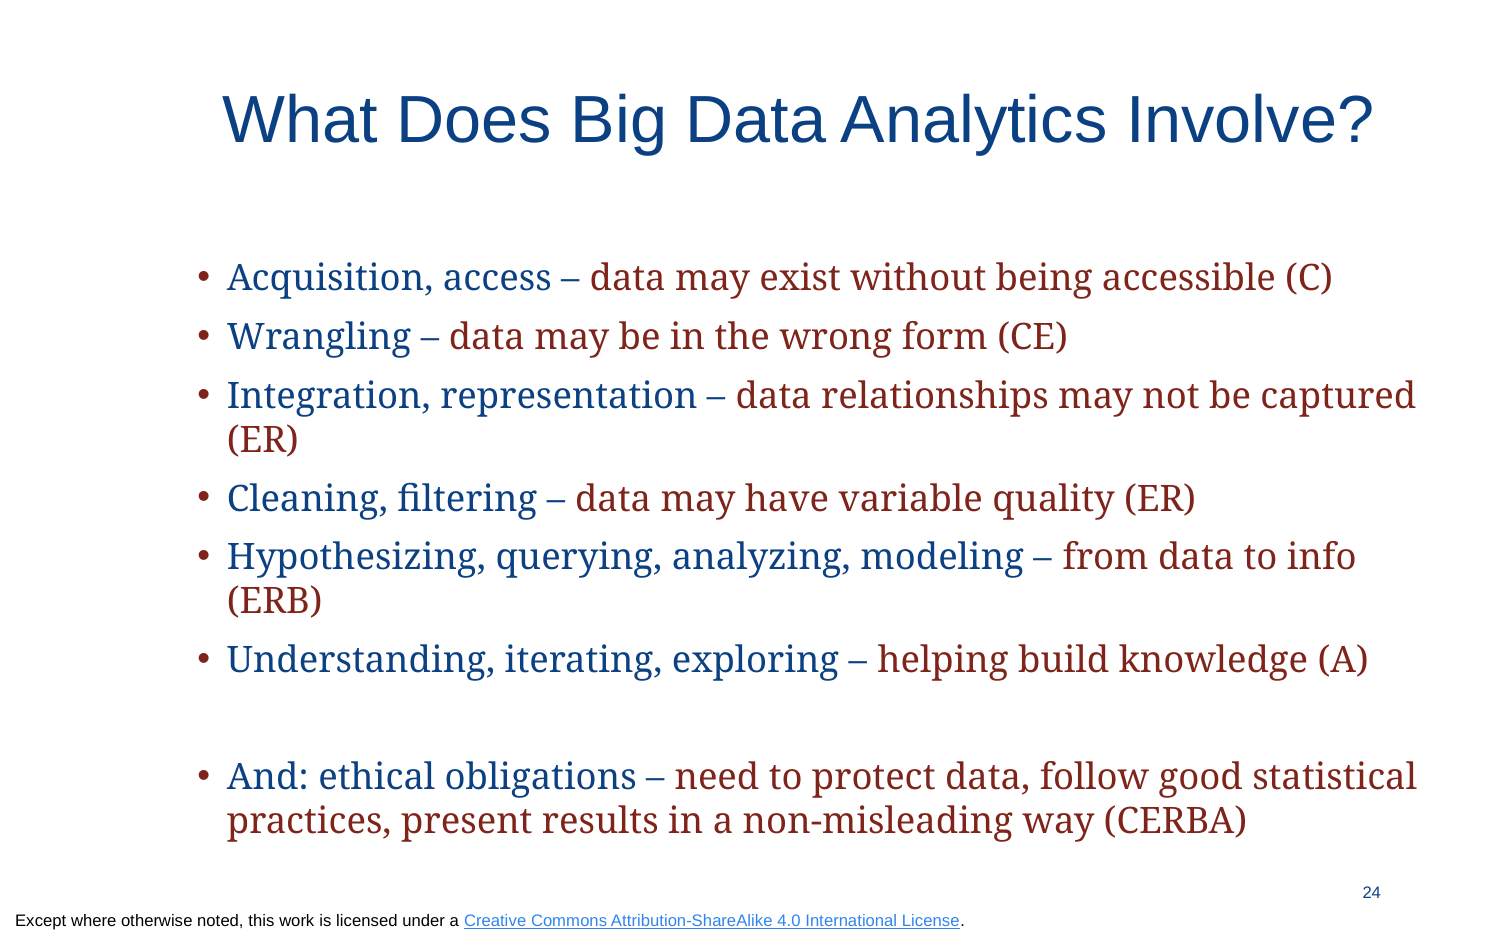

# What Does Big Data Analytics Involve?
Acquisition, access – data may exist without being accessible (C)
Wrangling – data may be in the wrong form (CE)
Integration, representation – data relationships may not be captured (ER)
Cleaning, filtering – data may have variable quality (ER)
Hypothesizing, querying, analyzing, modeling – from data to info (ERB)
Understanding, iterating, exploring – helping build knowledge (A)

And: ethical obligations – need to protect data, follow good statistical practices, present results in a non-misleading way (CERBA)
24